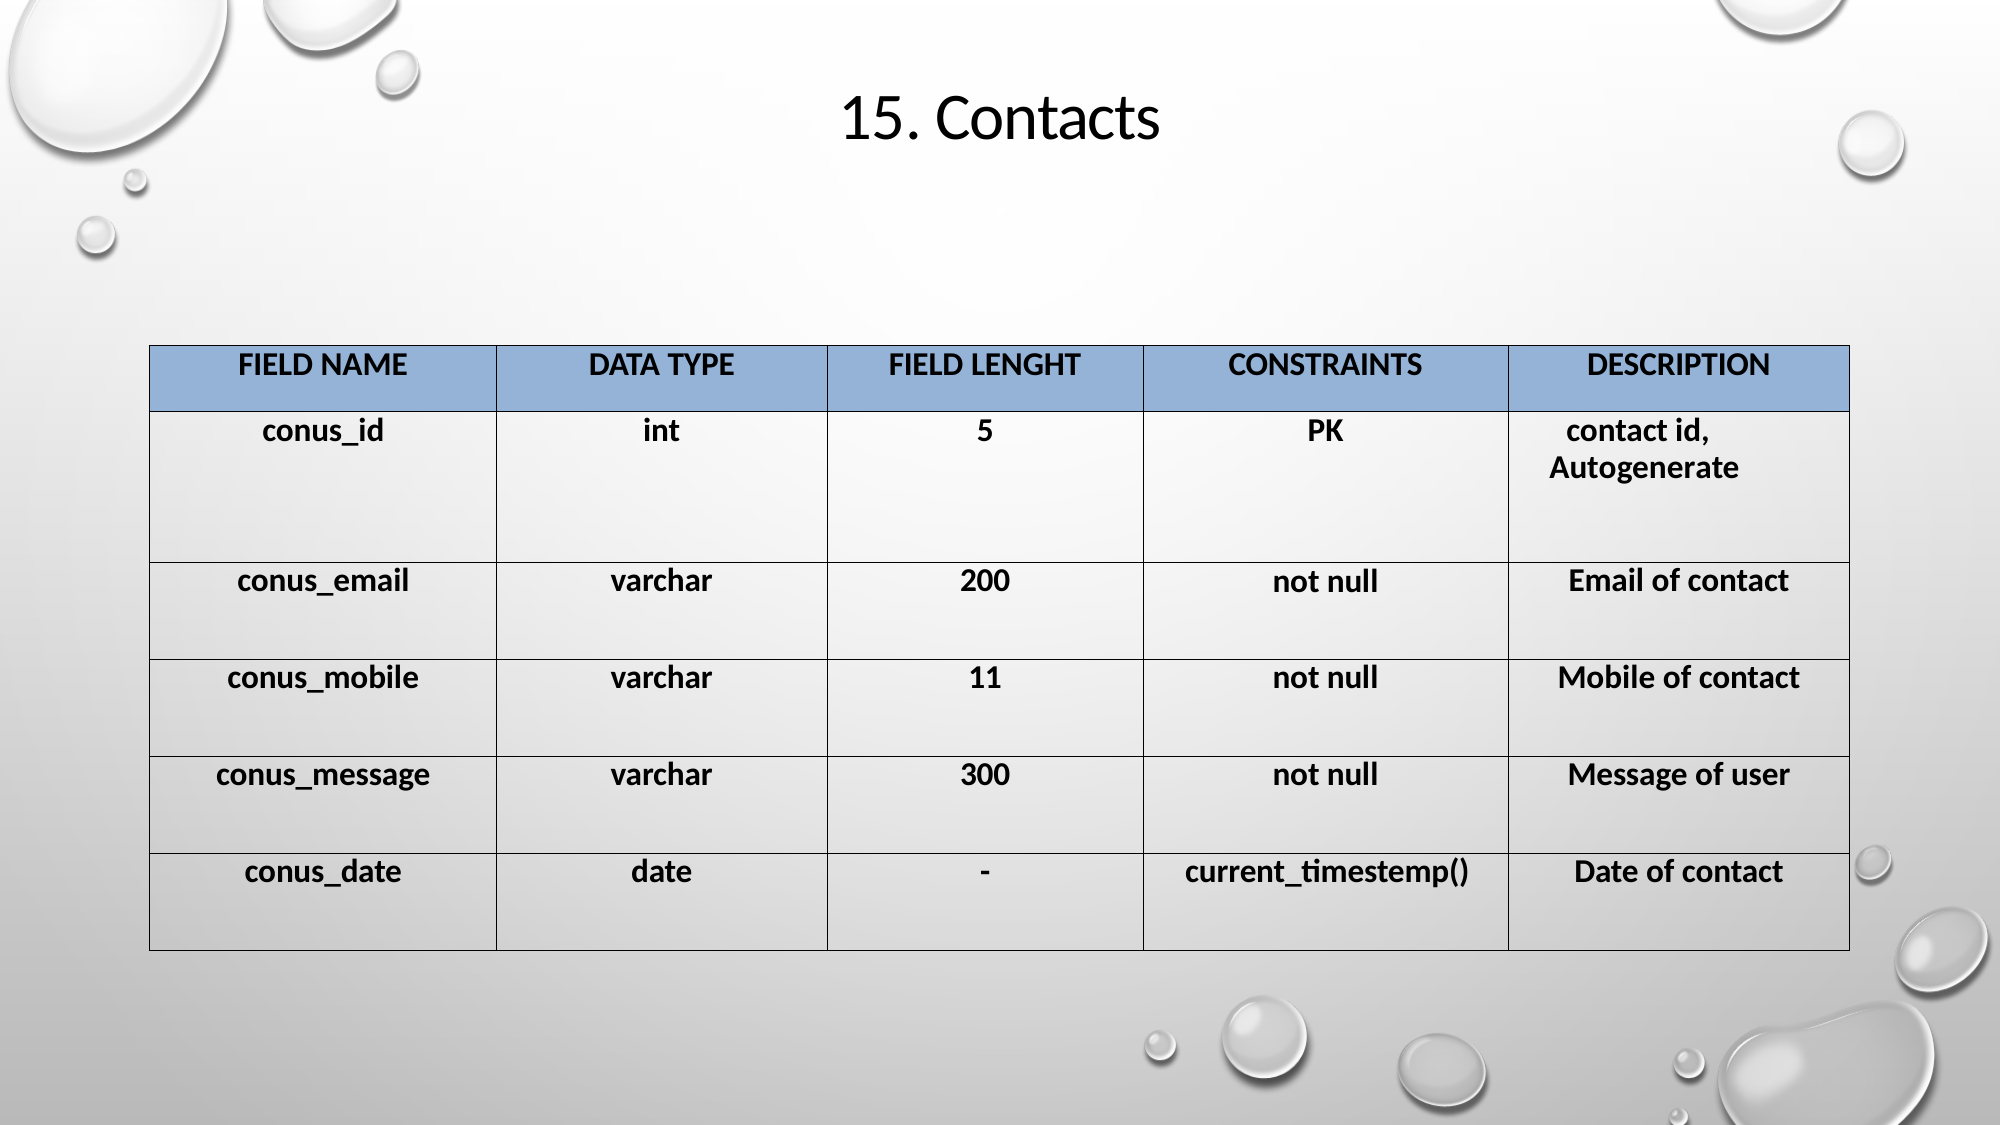

# 15. Contacts
| FIELD NAME | DATA TYPE | FIELD LENGHT | CONSTRAINTS | DESCRIPTION |
| --- | --- | --- | --- | --- |
| conus\_id | int | 5 | PK | contact id, Autogenerate |
| conus\_email | varchar | 200 | not null | Email of contact |
| conus\_mobile | varchar | 11 | not null | Mobile of contact |
| conus\_message | varchar | 300 | not null | Message of user |
| conus\_date | date | - | current\_timestemp() | Date of contact |